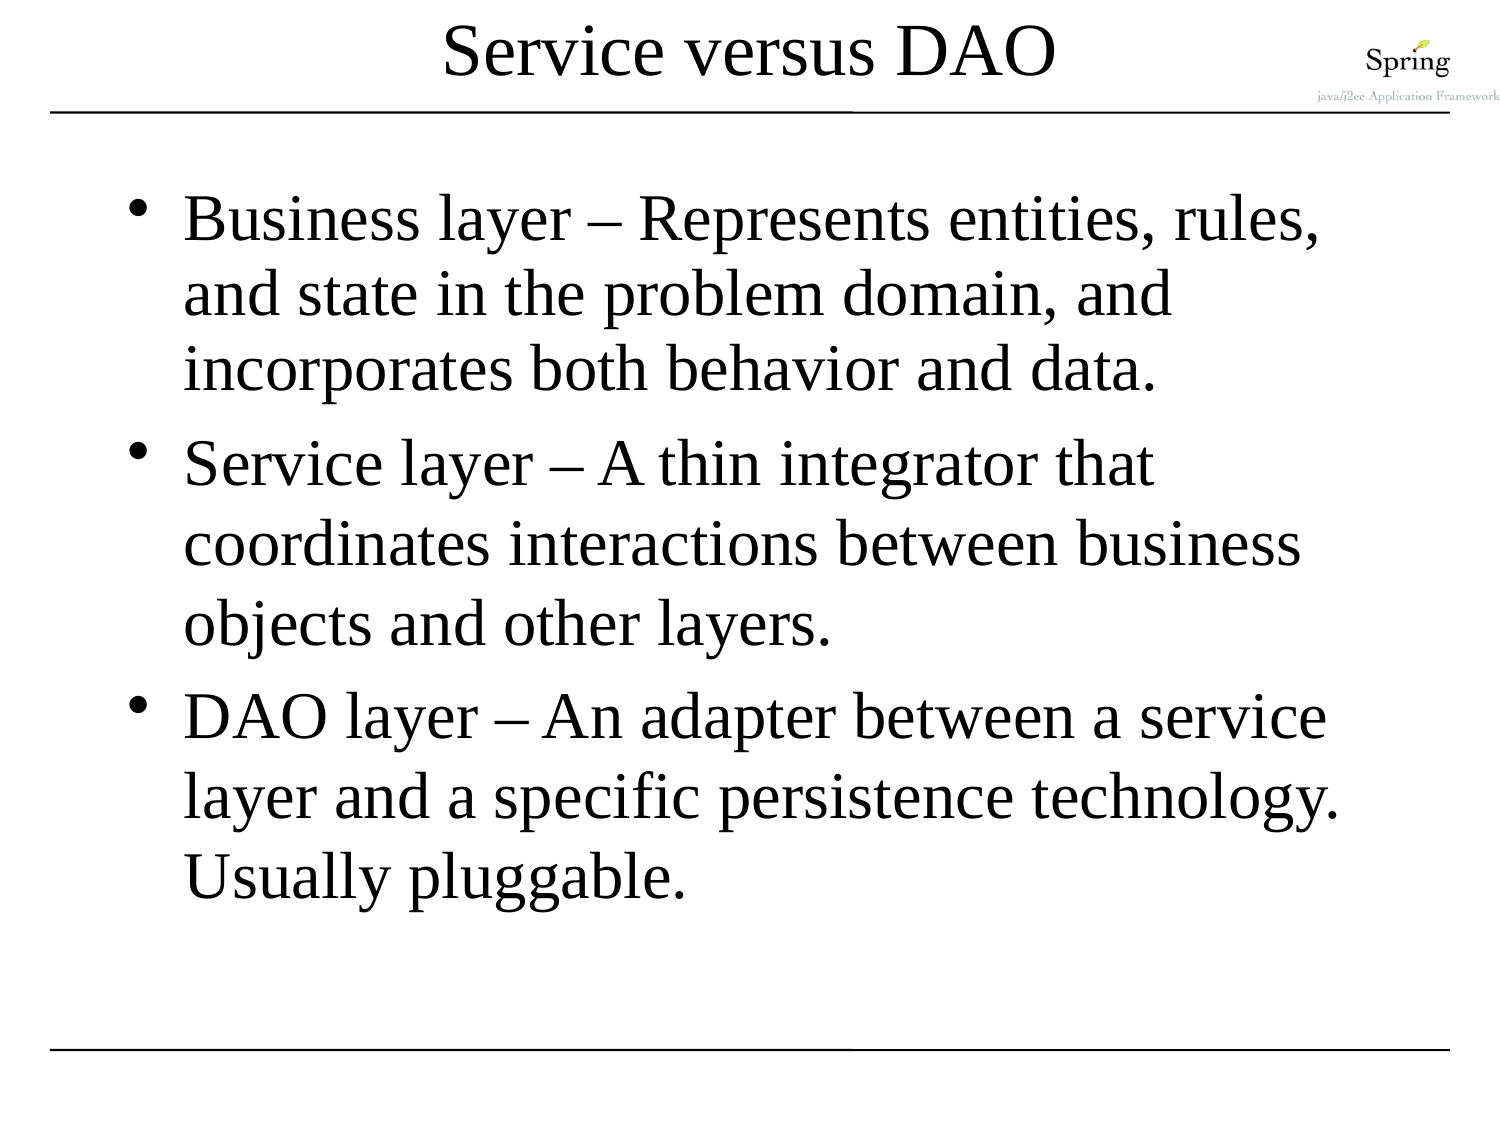

# Service versus DAO
Business layer – Represents entities, rules, and state in the problem domain, and incorporates both behavior and data.
Service layer – A thin integrator that coordinates interactions between business objects and other layers.
DAO layer – An adapter between a service layer and a specific persistence technology. Usually pluggable.